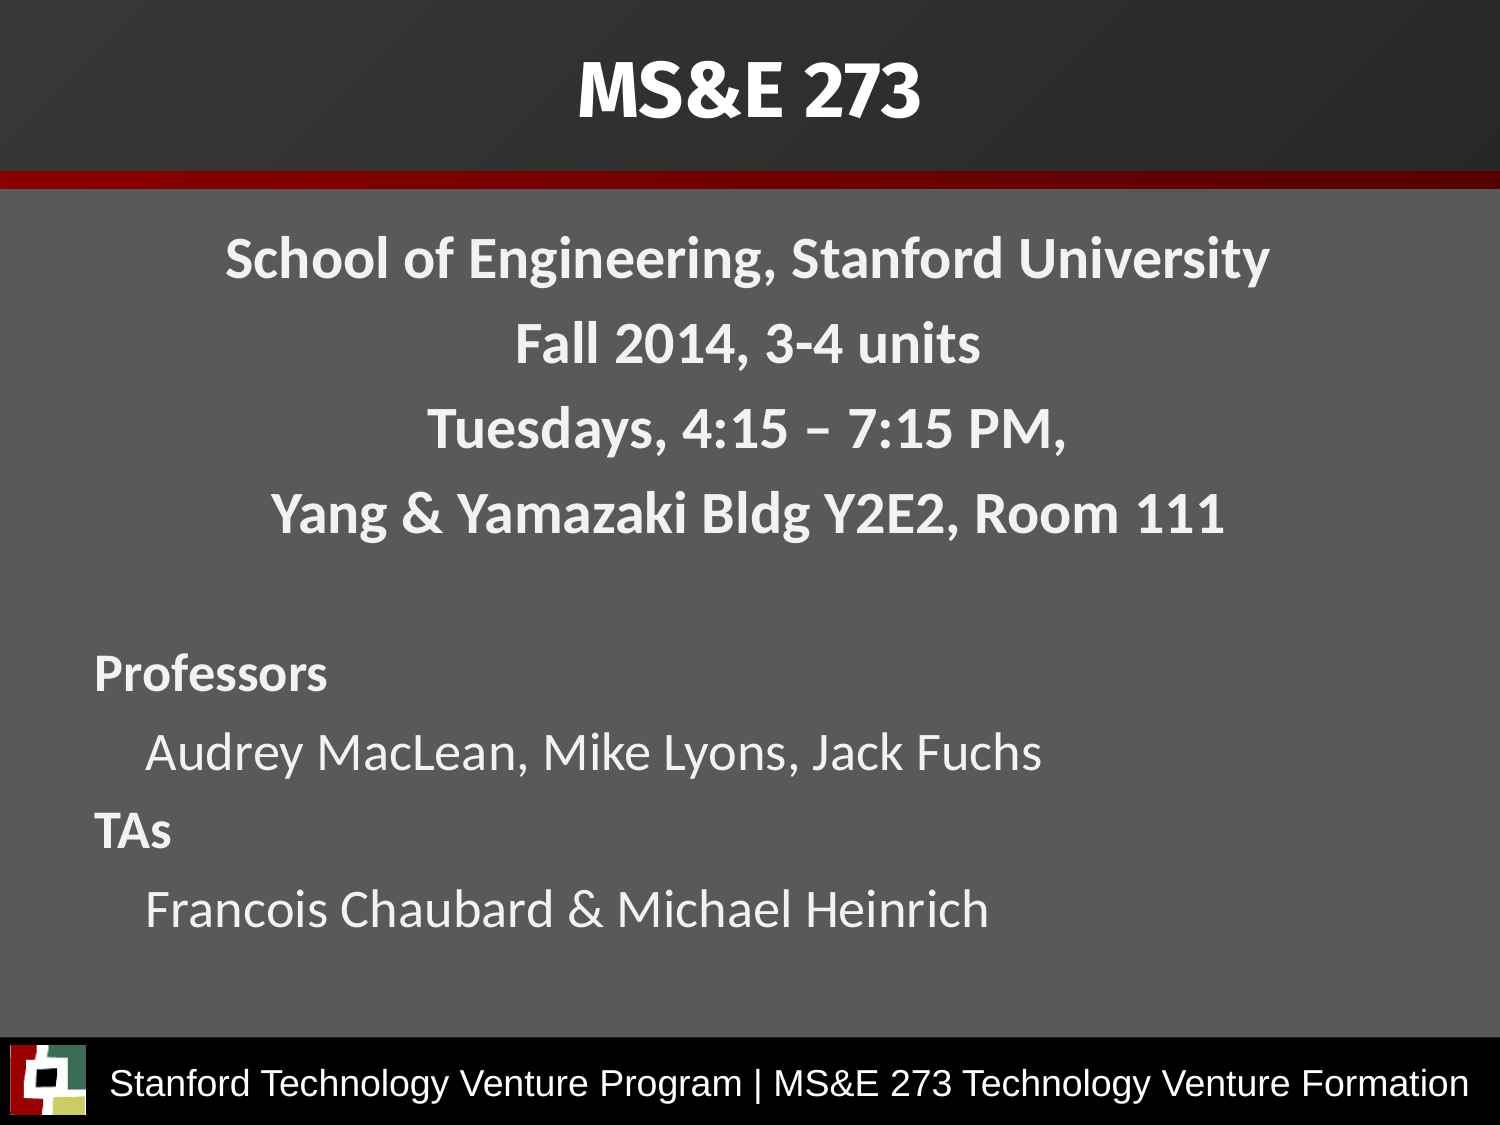

# MS&E 273
School of Engineering, Stanford University
Fall 2014, 3-4 units
Tuesdays, 4:15 – 7:15 PM,
Yang & Yamazaki Bldg Y2E2, Room 111

Professors
	Audrey MacLean, Mike Lyons, Jack Fuchs
TAs
	Francois Chaubard & Michael Heinrich